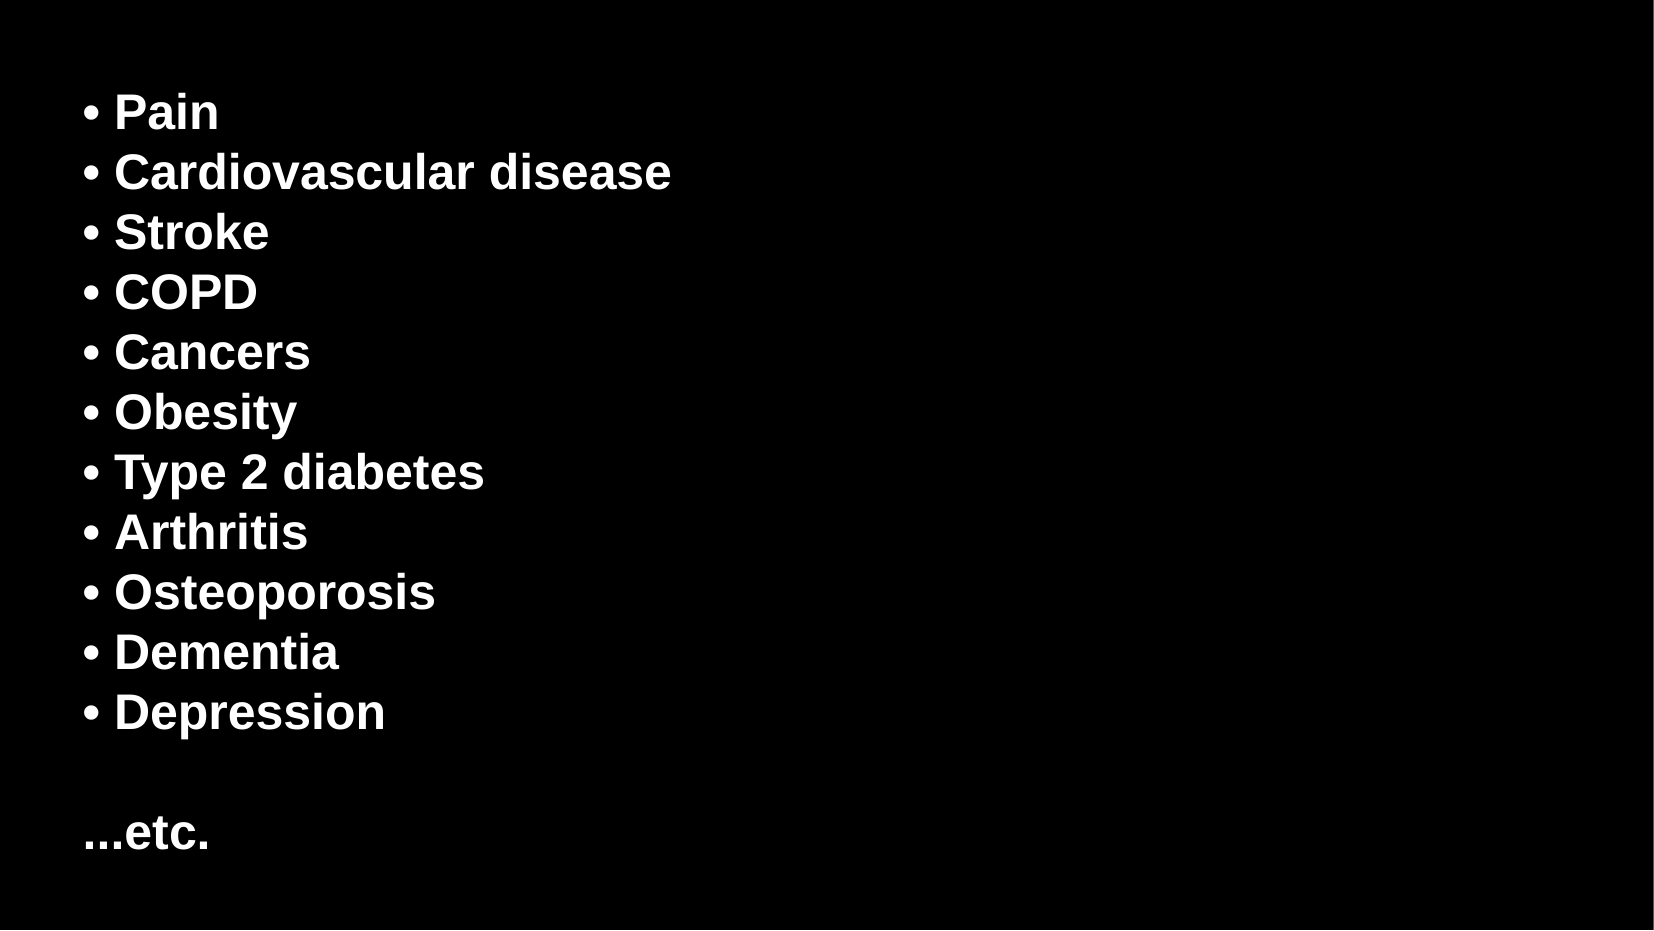

# • Pain
• Cardiovascular disease
• Stroke
• COPD
• Cancers
• Obesity
• Type 2 diabetes
• Arthritis
• Osteoporosis
• Dementia
• Depression

...etc.